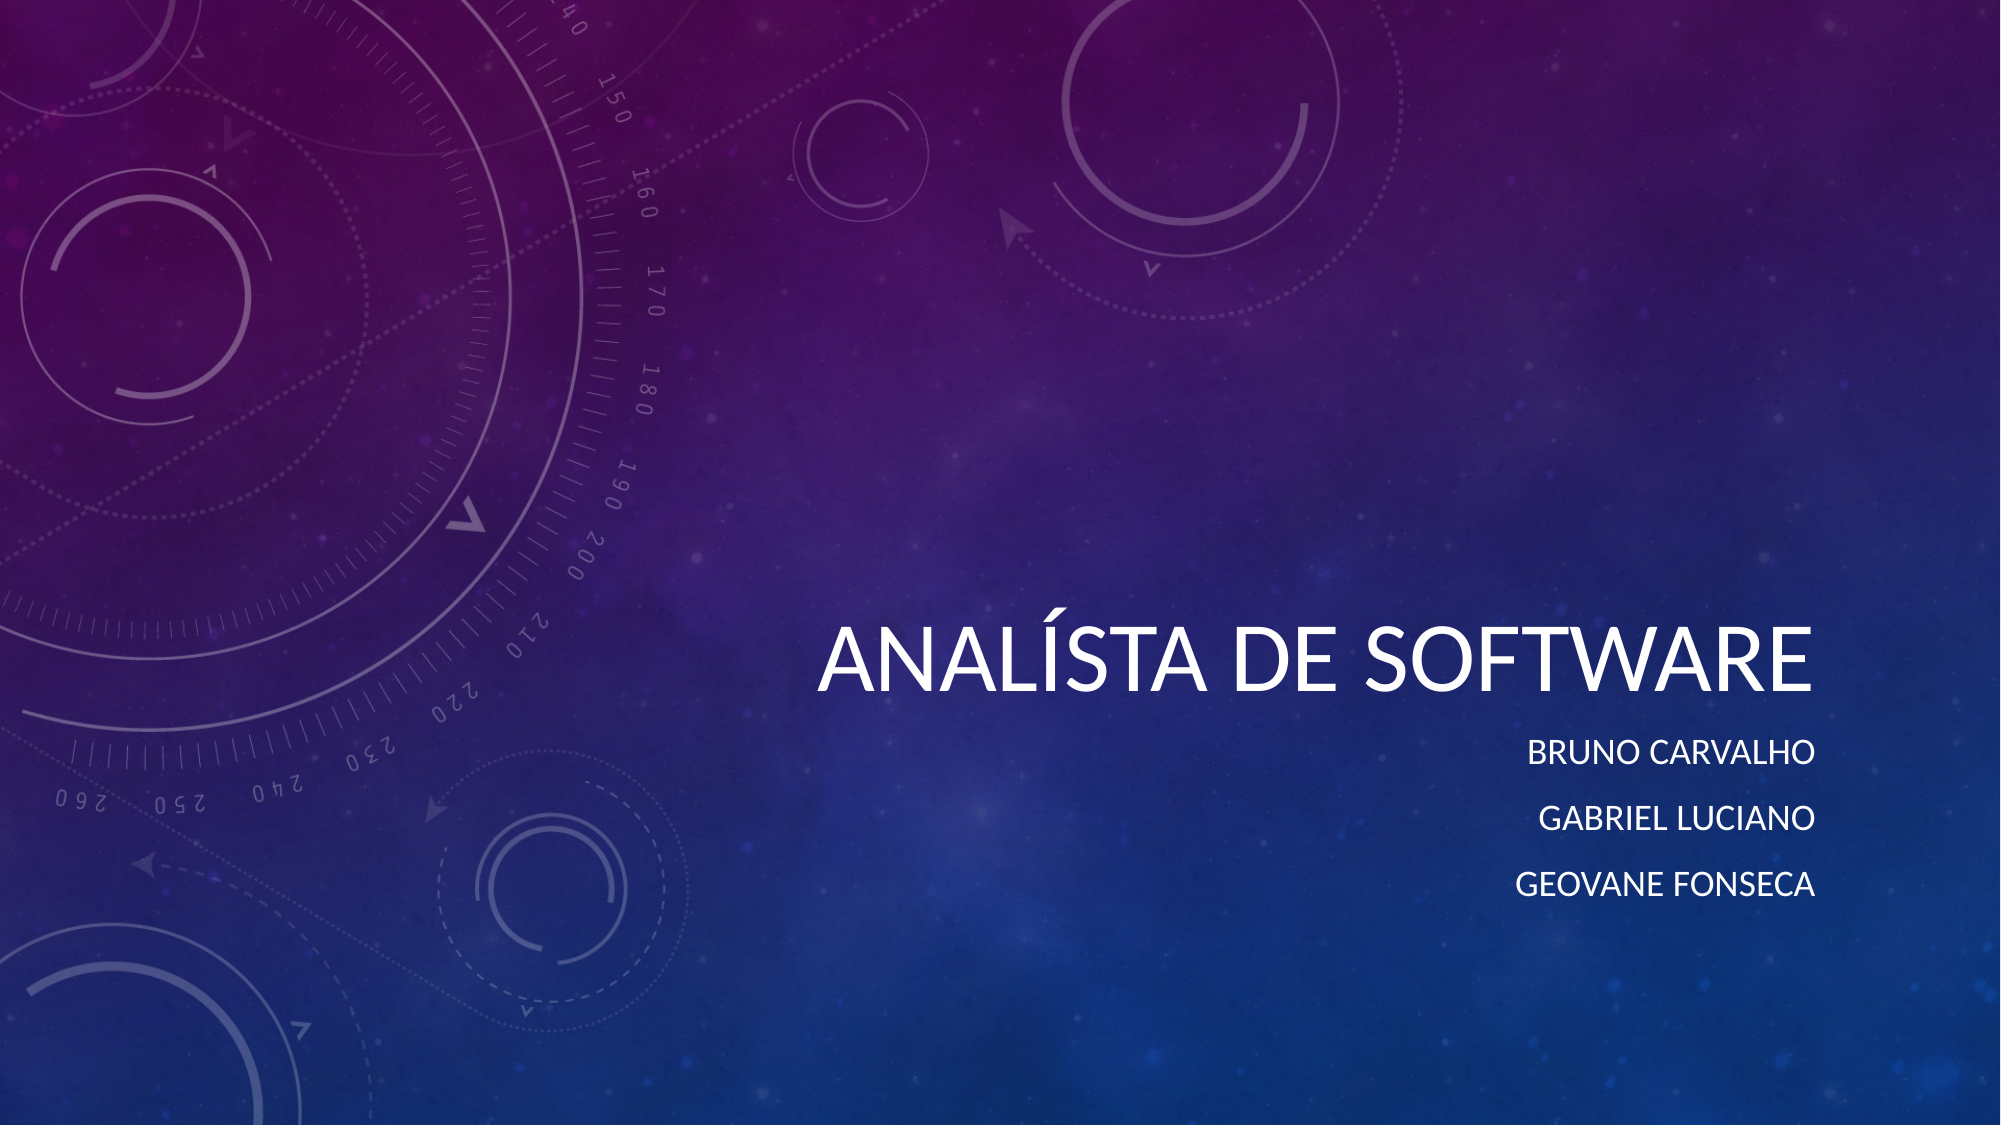

# ANALÍSTA DE SOFTWARE
Bruno carvalho
Gabriel Luciano
Geovane Fonseca